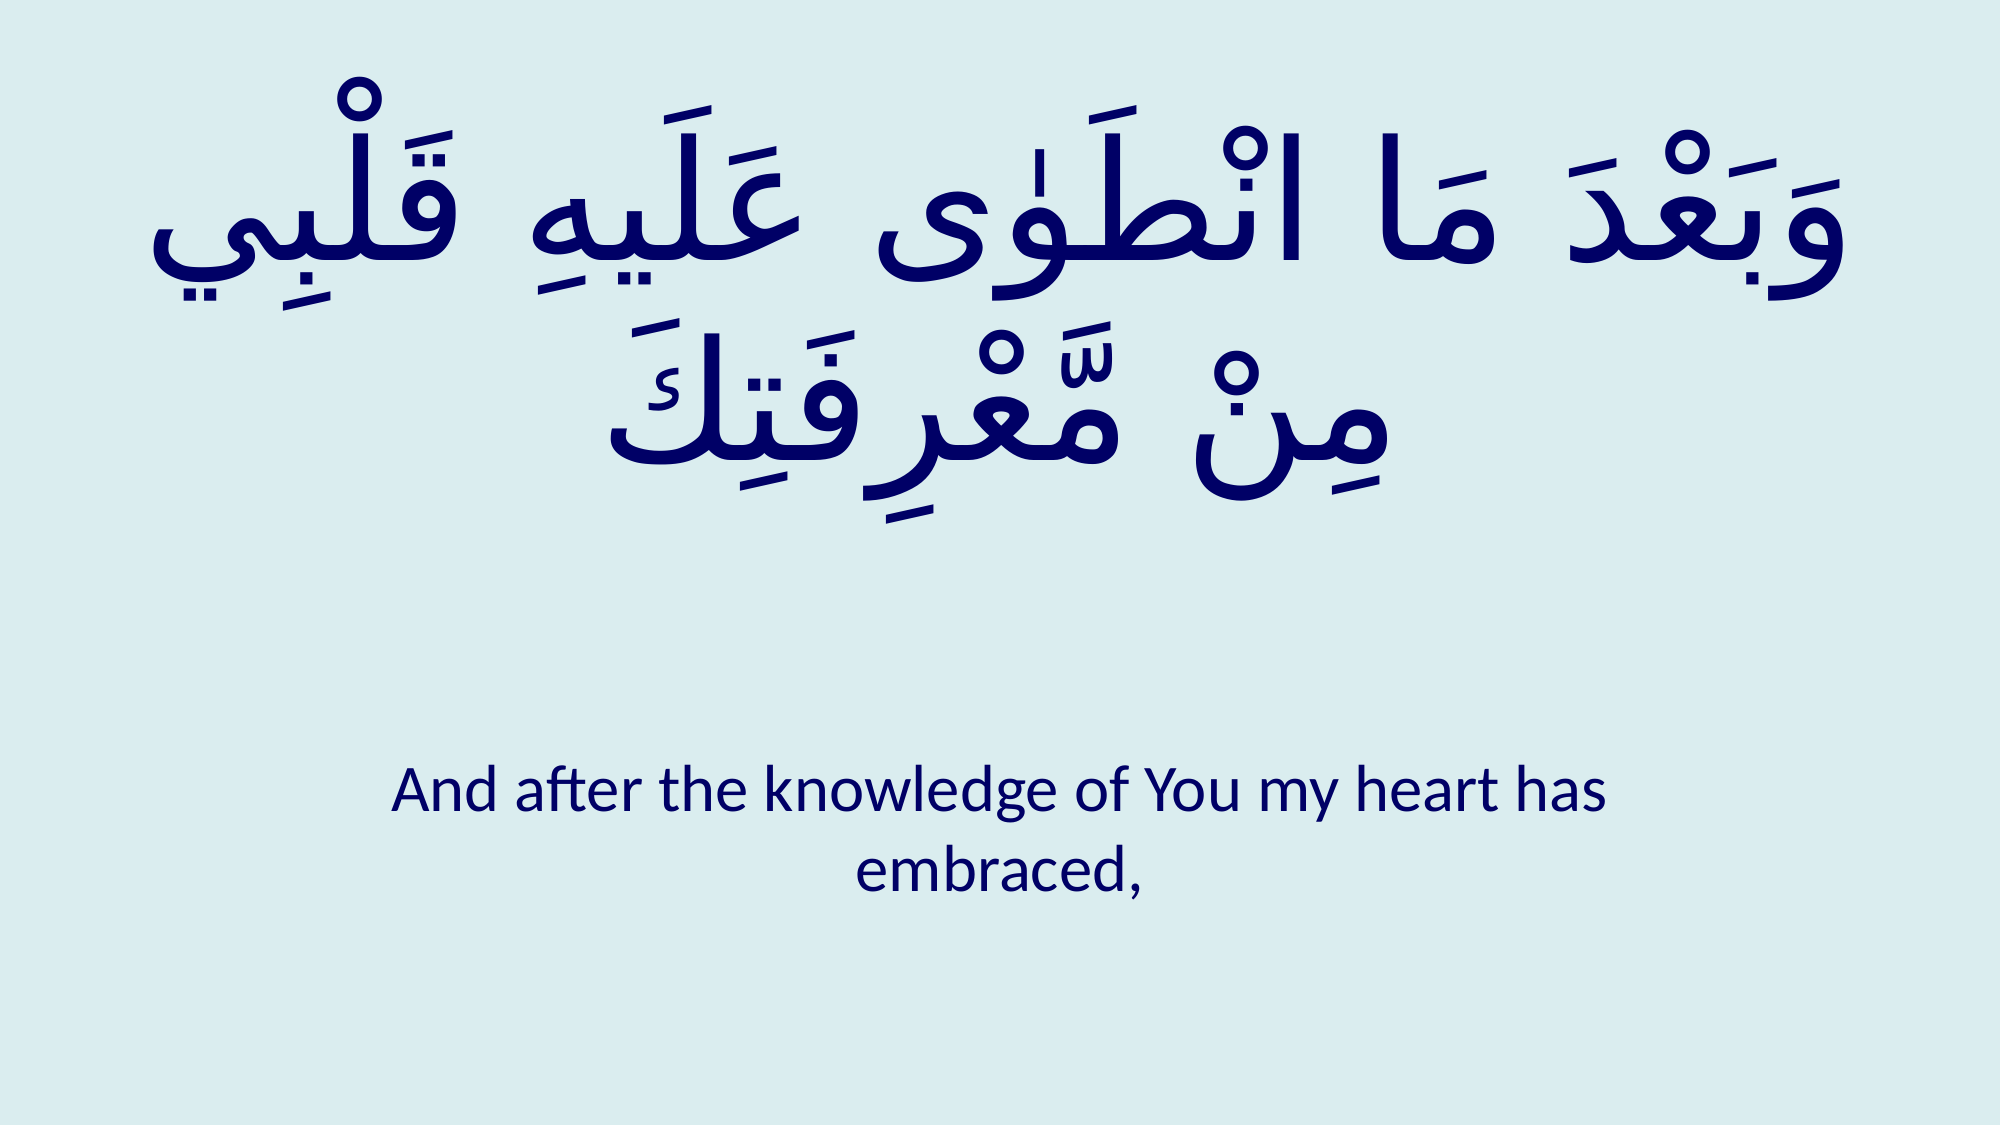

# وَبَعْدَ مَا انْطَوٰی عَلَيهِ قَلْبِي مِنْ مَّعْرِفَتِكَ
And after the knowledge of You my heart has embraced,